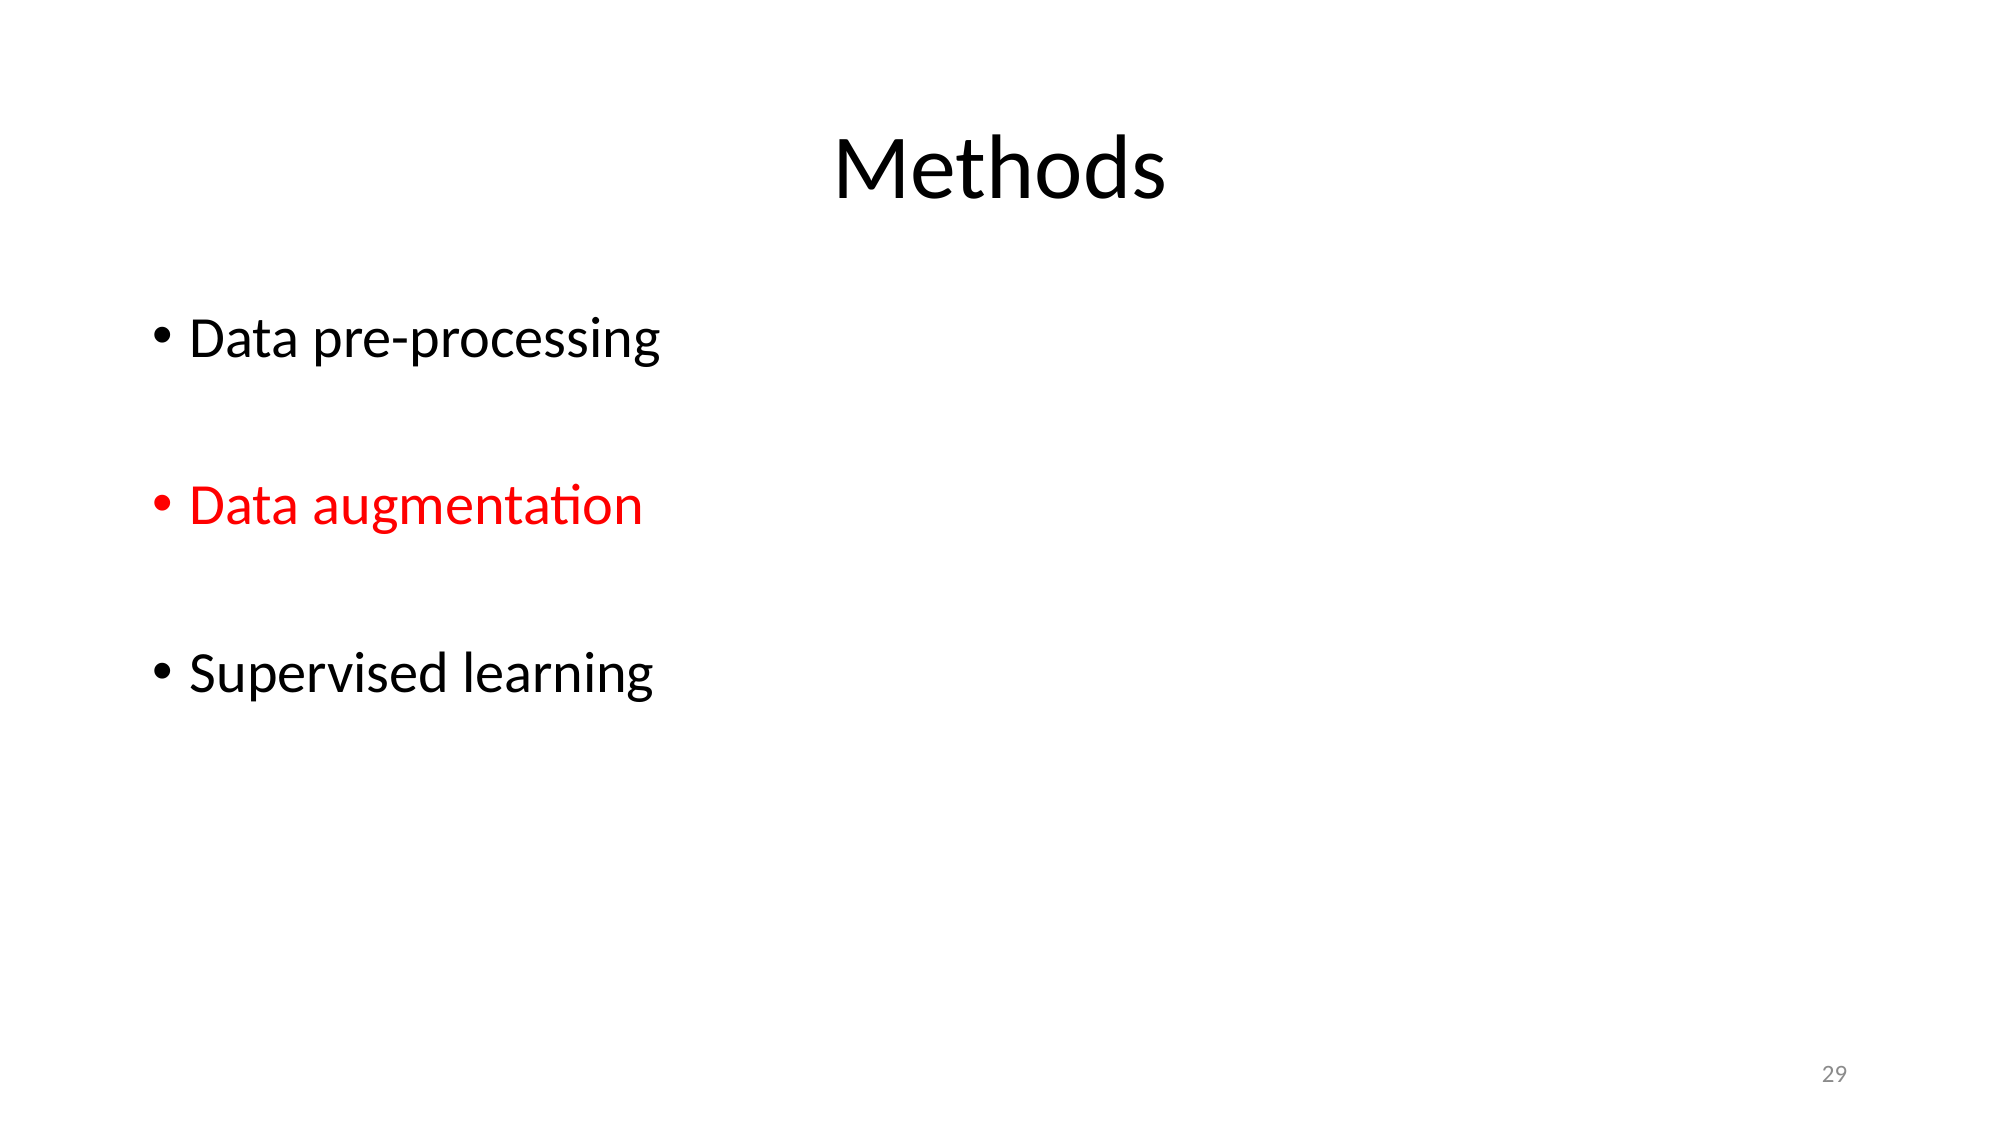

# Methods
Data pre-processing

Data augmentation

Supervised learning
29